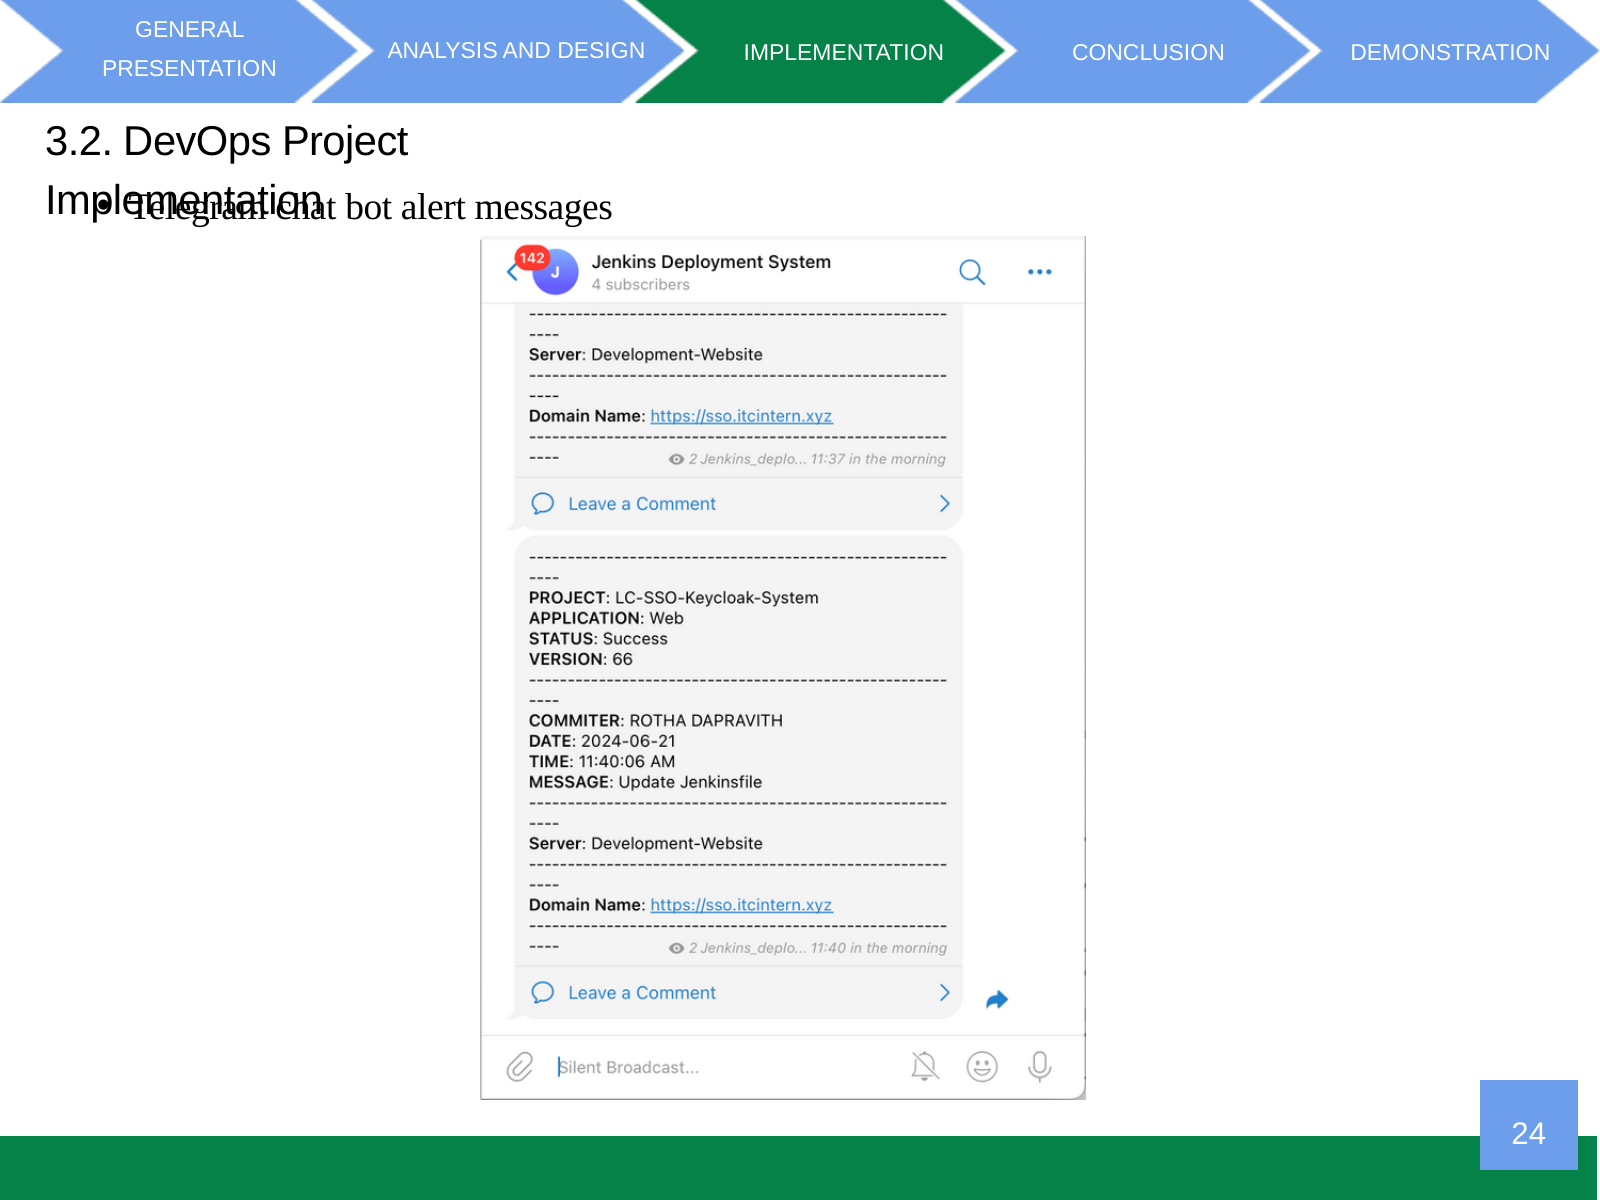

GENERAL PRESENTATION
 ANALYSIS AND DESIGN
IMPLEMENTATION
CONCLUSION
DEMONSTRATION
3.2. DevOps Project Implementation
Telegram chat bot alert messages

24